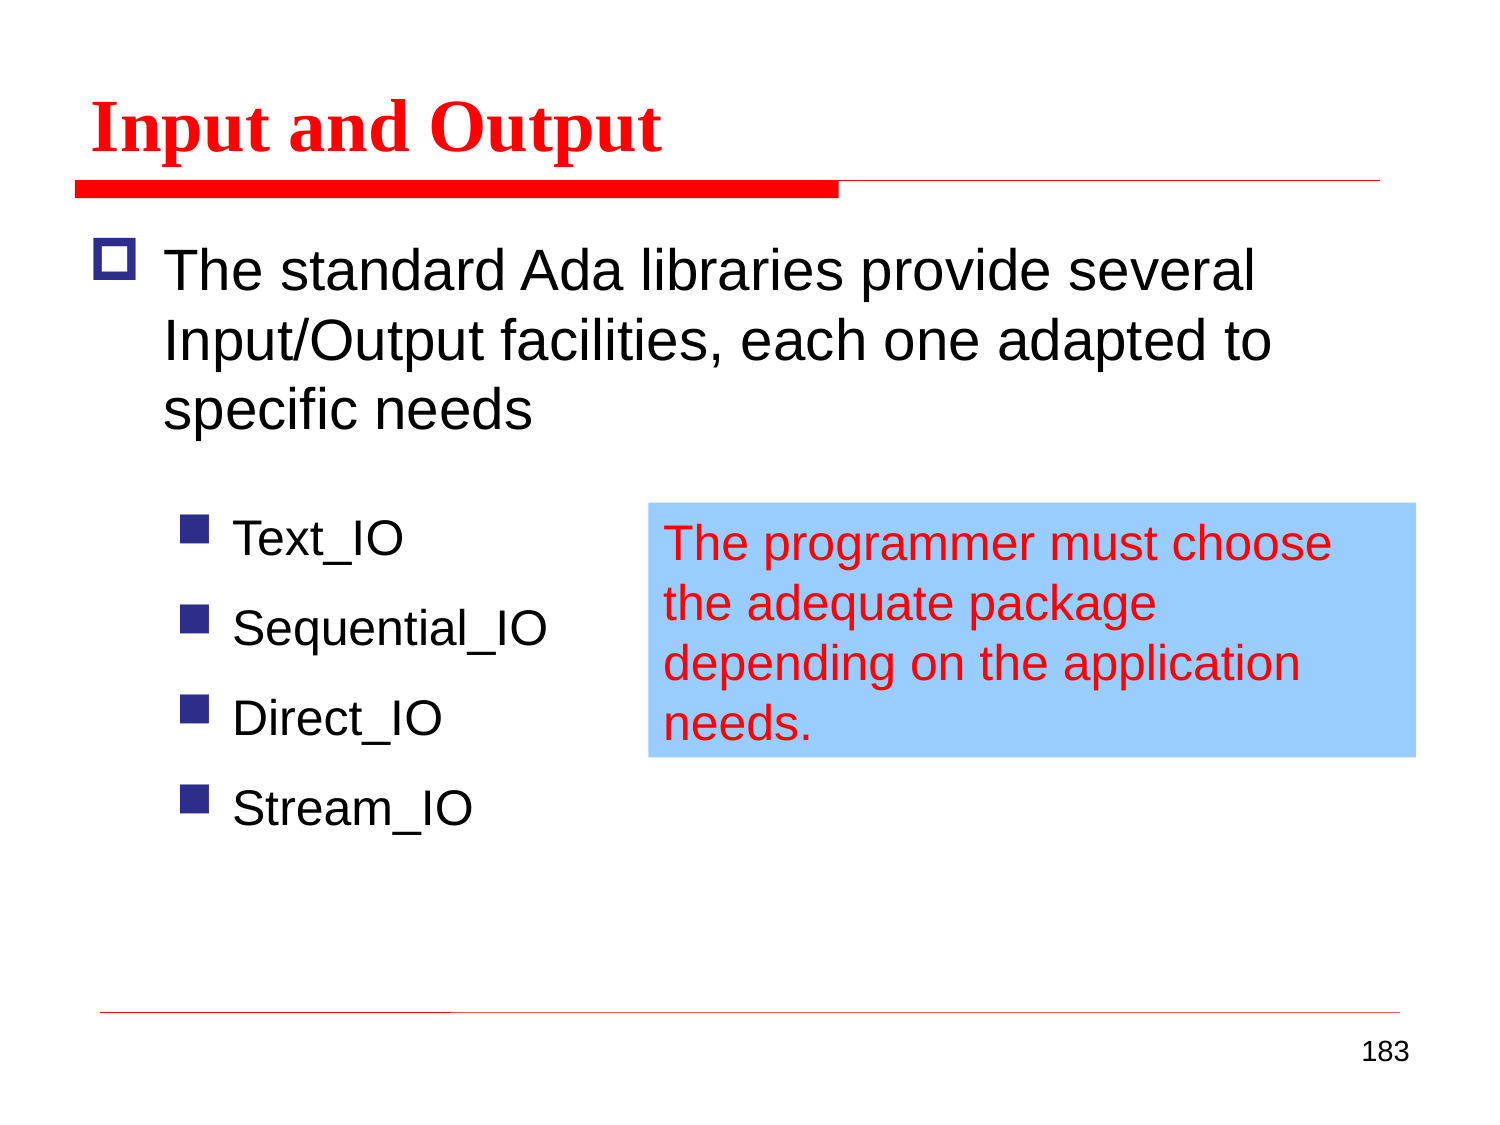

Input and Output
The standard Ada libraries provide several Input/Output facilities, each one adapted to specific needs
Text_IO
Sequential_IO
Direct_IO
Stream_IO
The programmer must choose the adequate package depending on the application needs.
183